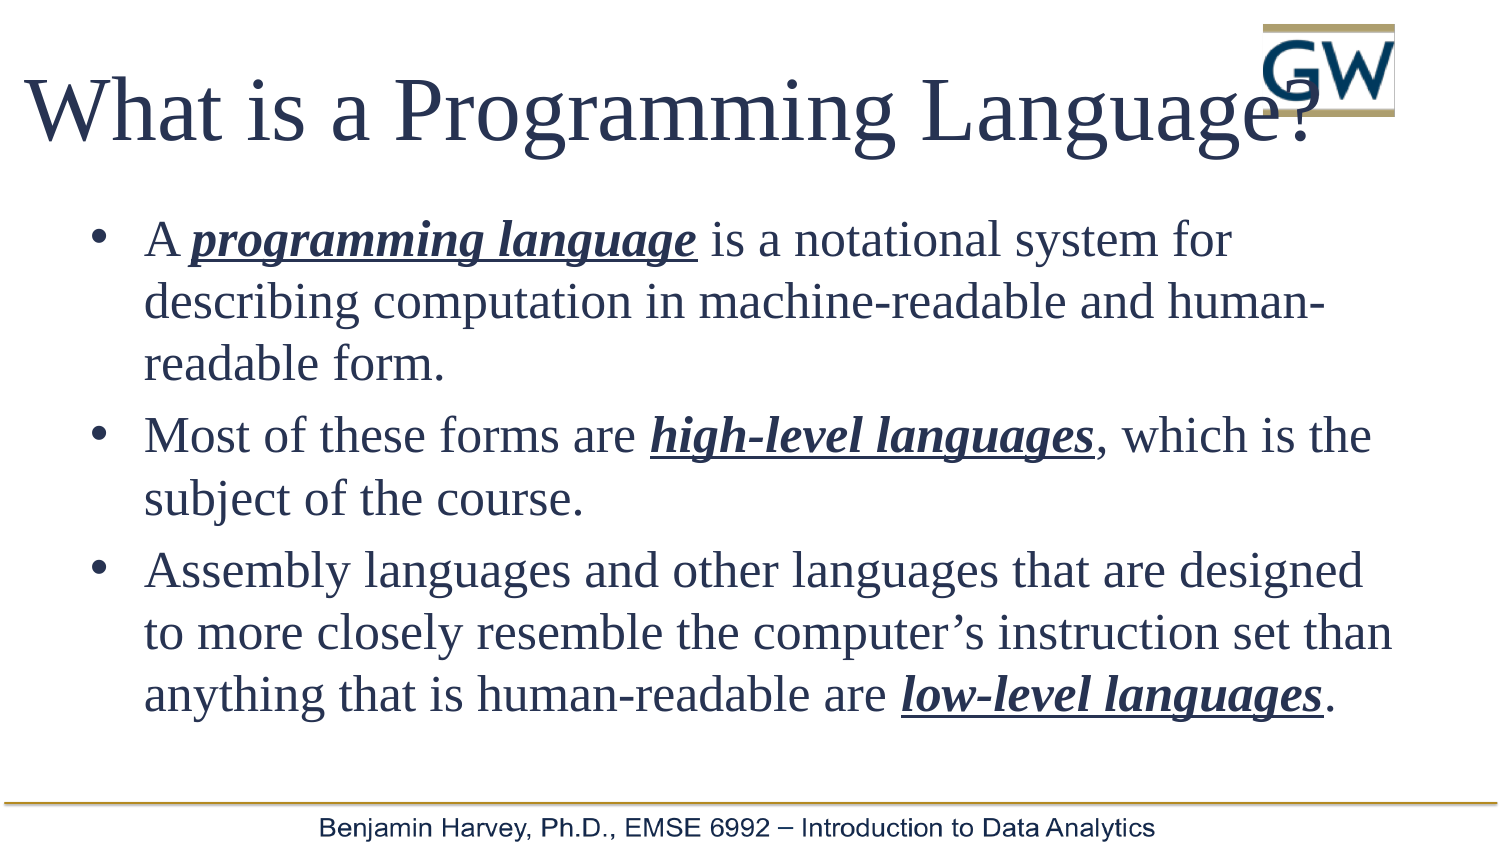

# What is a Programming Language?
A programming language is a notational system for describing computation in machine-readable and human-readable form.
Most of these forms are high-level languages, which is the subject of the course.
Assembly languages and other languages that are designed to more closely resemble the computer’s instruction set than anything that is human-readable are low-level languages.